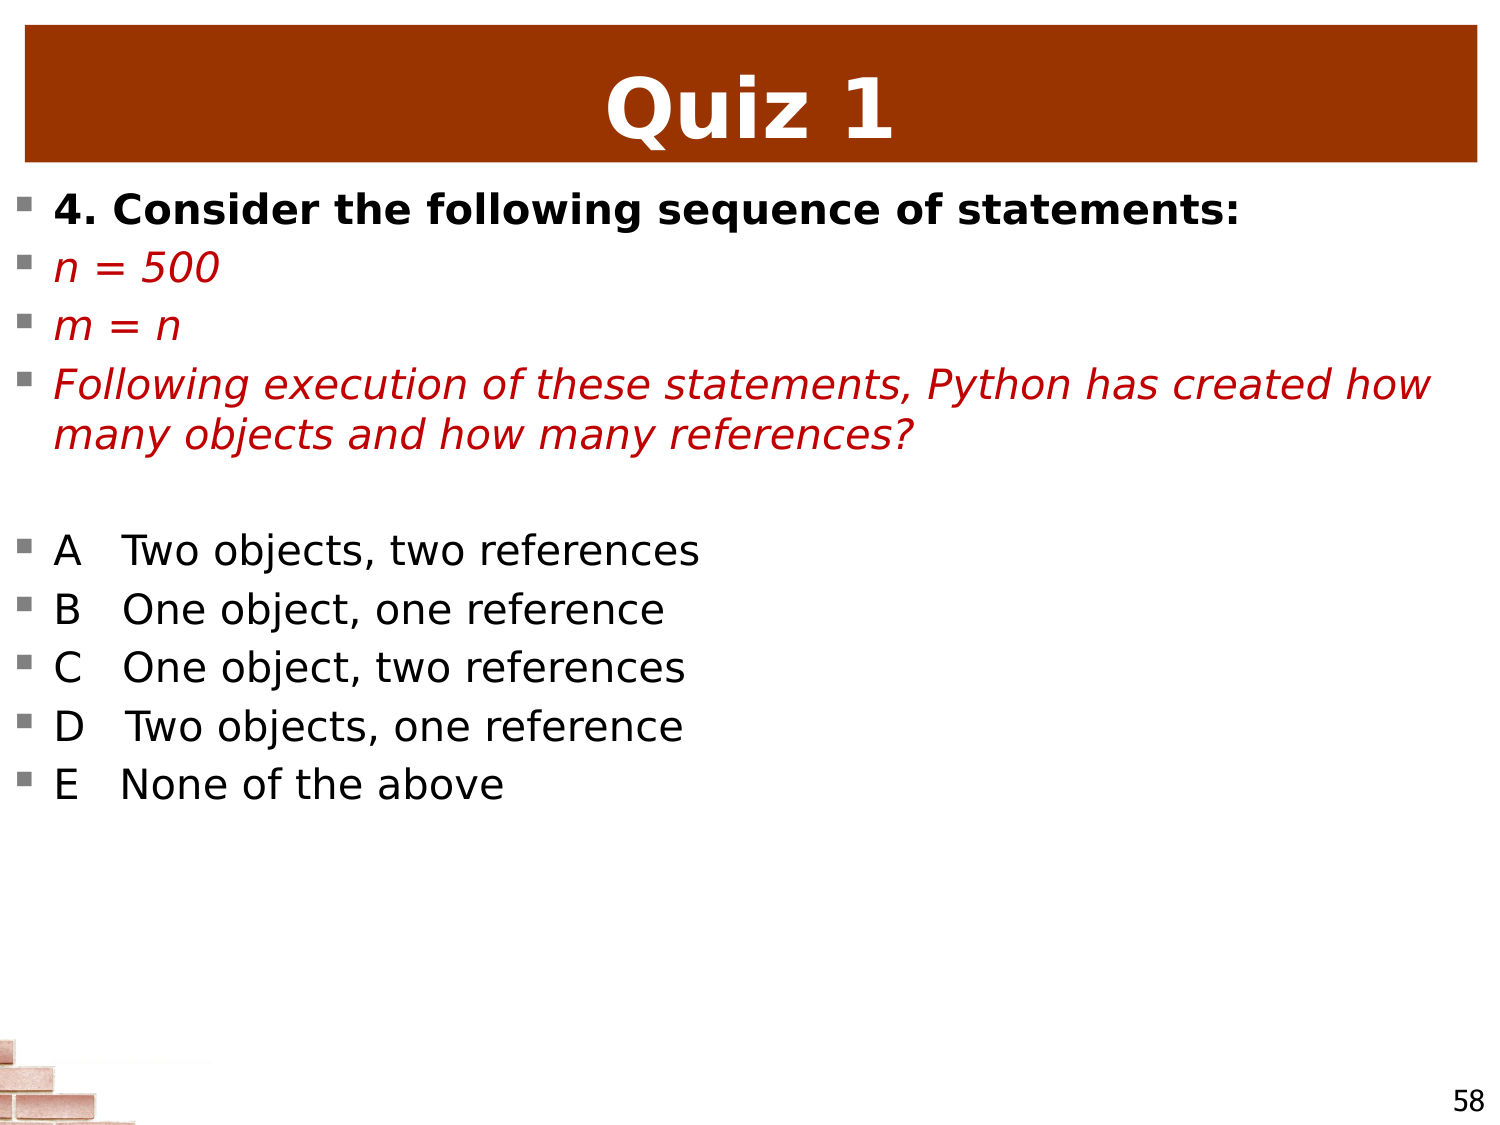

# Quiz 1
4. Consider the following sequence of statements:
n = 500
m = n
Following execution of these statements, Python has created how many objects and how many references?

A   Two objects, two references
B   One object, one reference
C   One object, two references
D   Two objects, one reference
E   None of the above
58